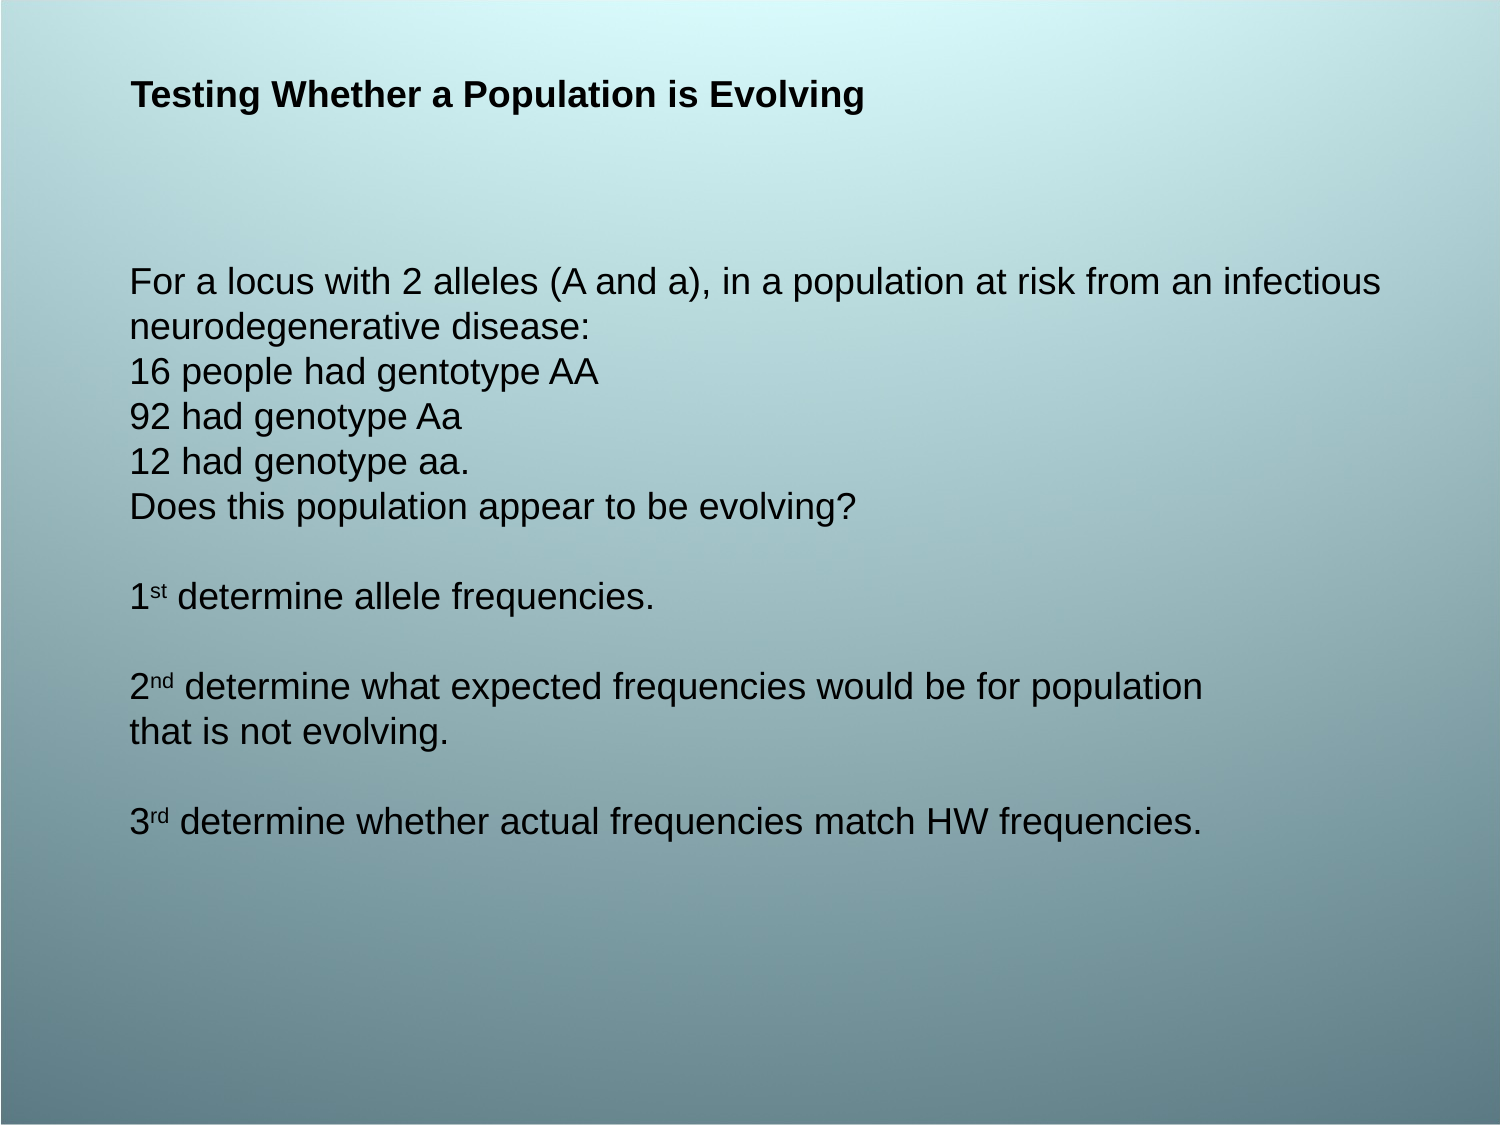

Testing Whether a Population is Evolving
For a locus with 2 alleles (A and a), in a population at risk from an infectious
neurodegenerative disease:
16 people had gentotype AA
92 had genotype Aa
12 had genotype aa.
Does this population appear to be evolving?

1st determine allele frequencies.

2nd determine what expected frequencies would be for population
that is not evolving.

3rd determine whether actual frequencies match HW frequencies.